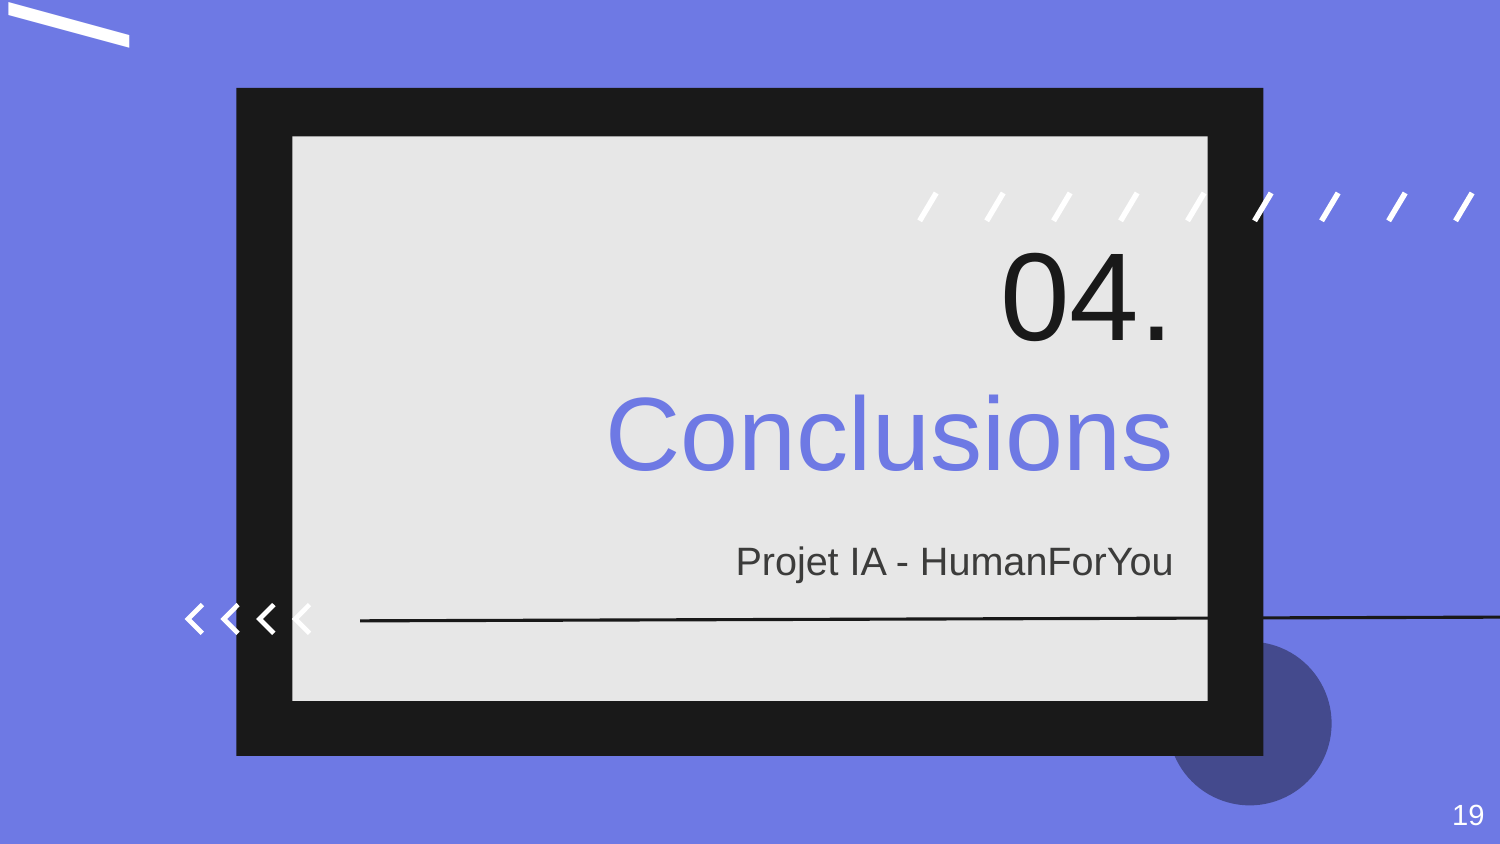

04.
# Conclusions
Projet IA - HumanForYou

19